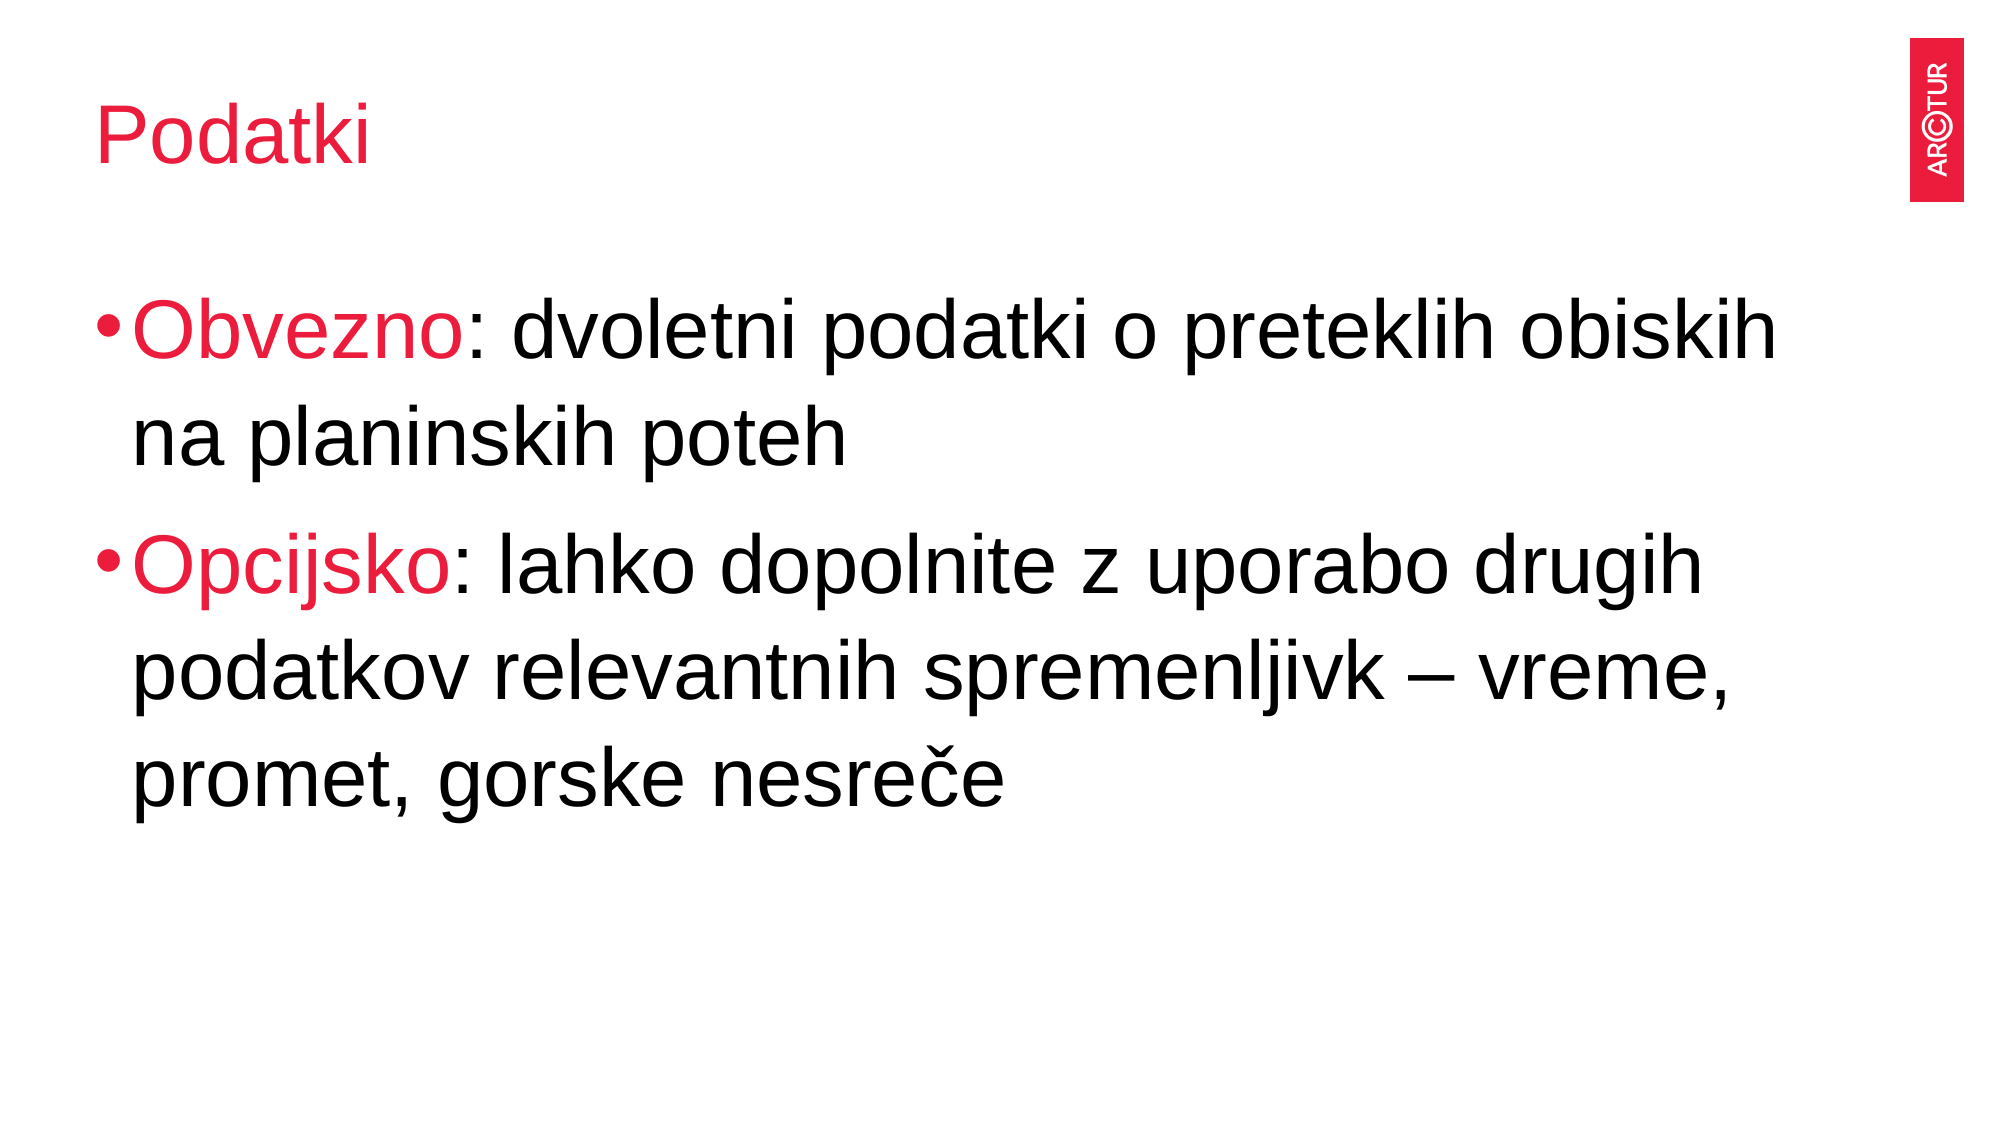

# Podatki
Obvezno: dvoletni podatki o preteklih obiskih na planinskih poteh
Opcijsko: lahko dopolnite z uporabo drugih podatkov relevantnih spremenljivk – vreme, promet, gorske nesreče